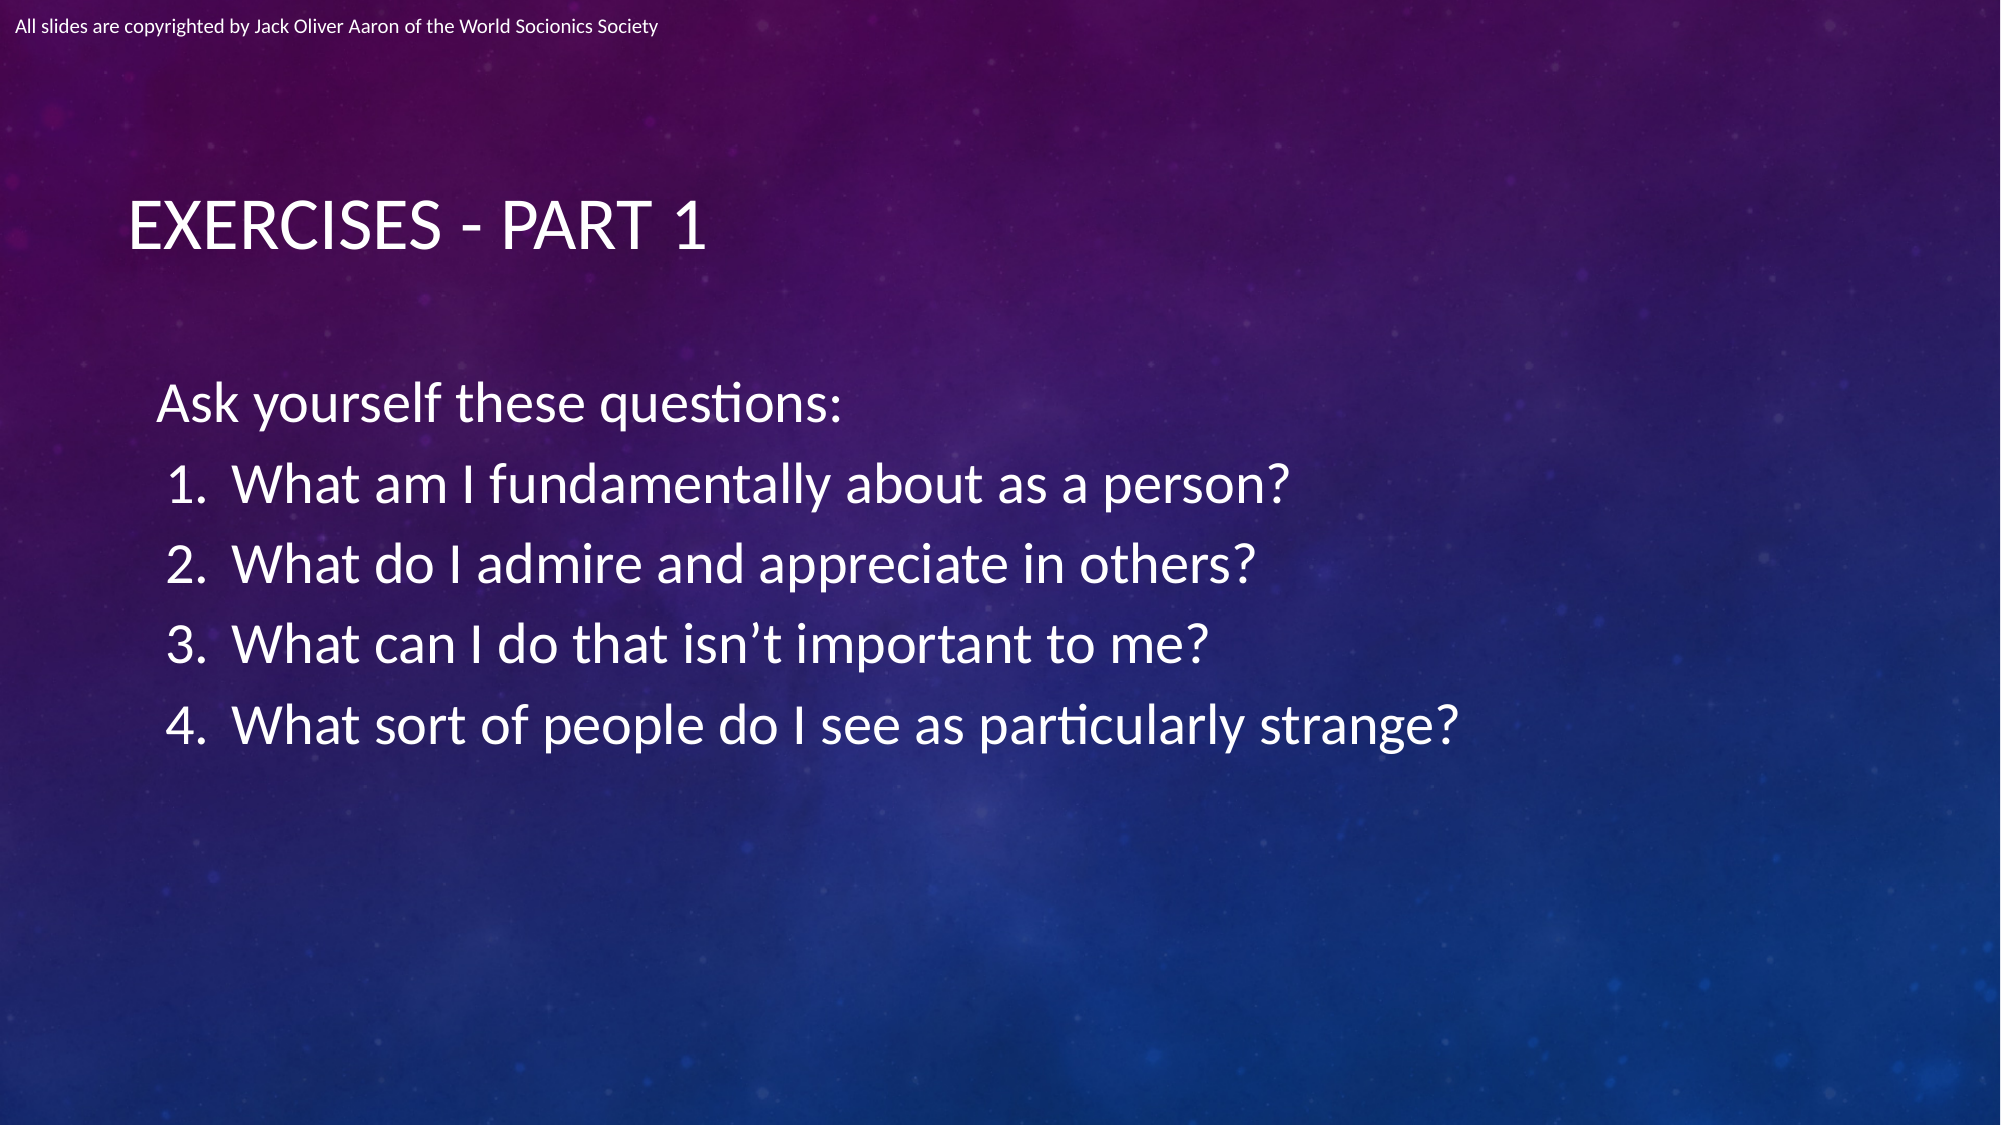

All slides are copyrighted by Jack Oliver Aaron of the World Socionics Society
# EXERCISES - PART 1
Ask yourself these questions:
What am I fundamentally about as a person?
What do I admire and appreciate in others?
What can I do that isn’t important to me?
What sort of people do I see as particularly strange?